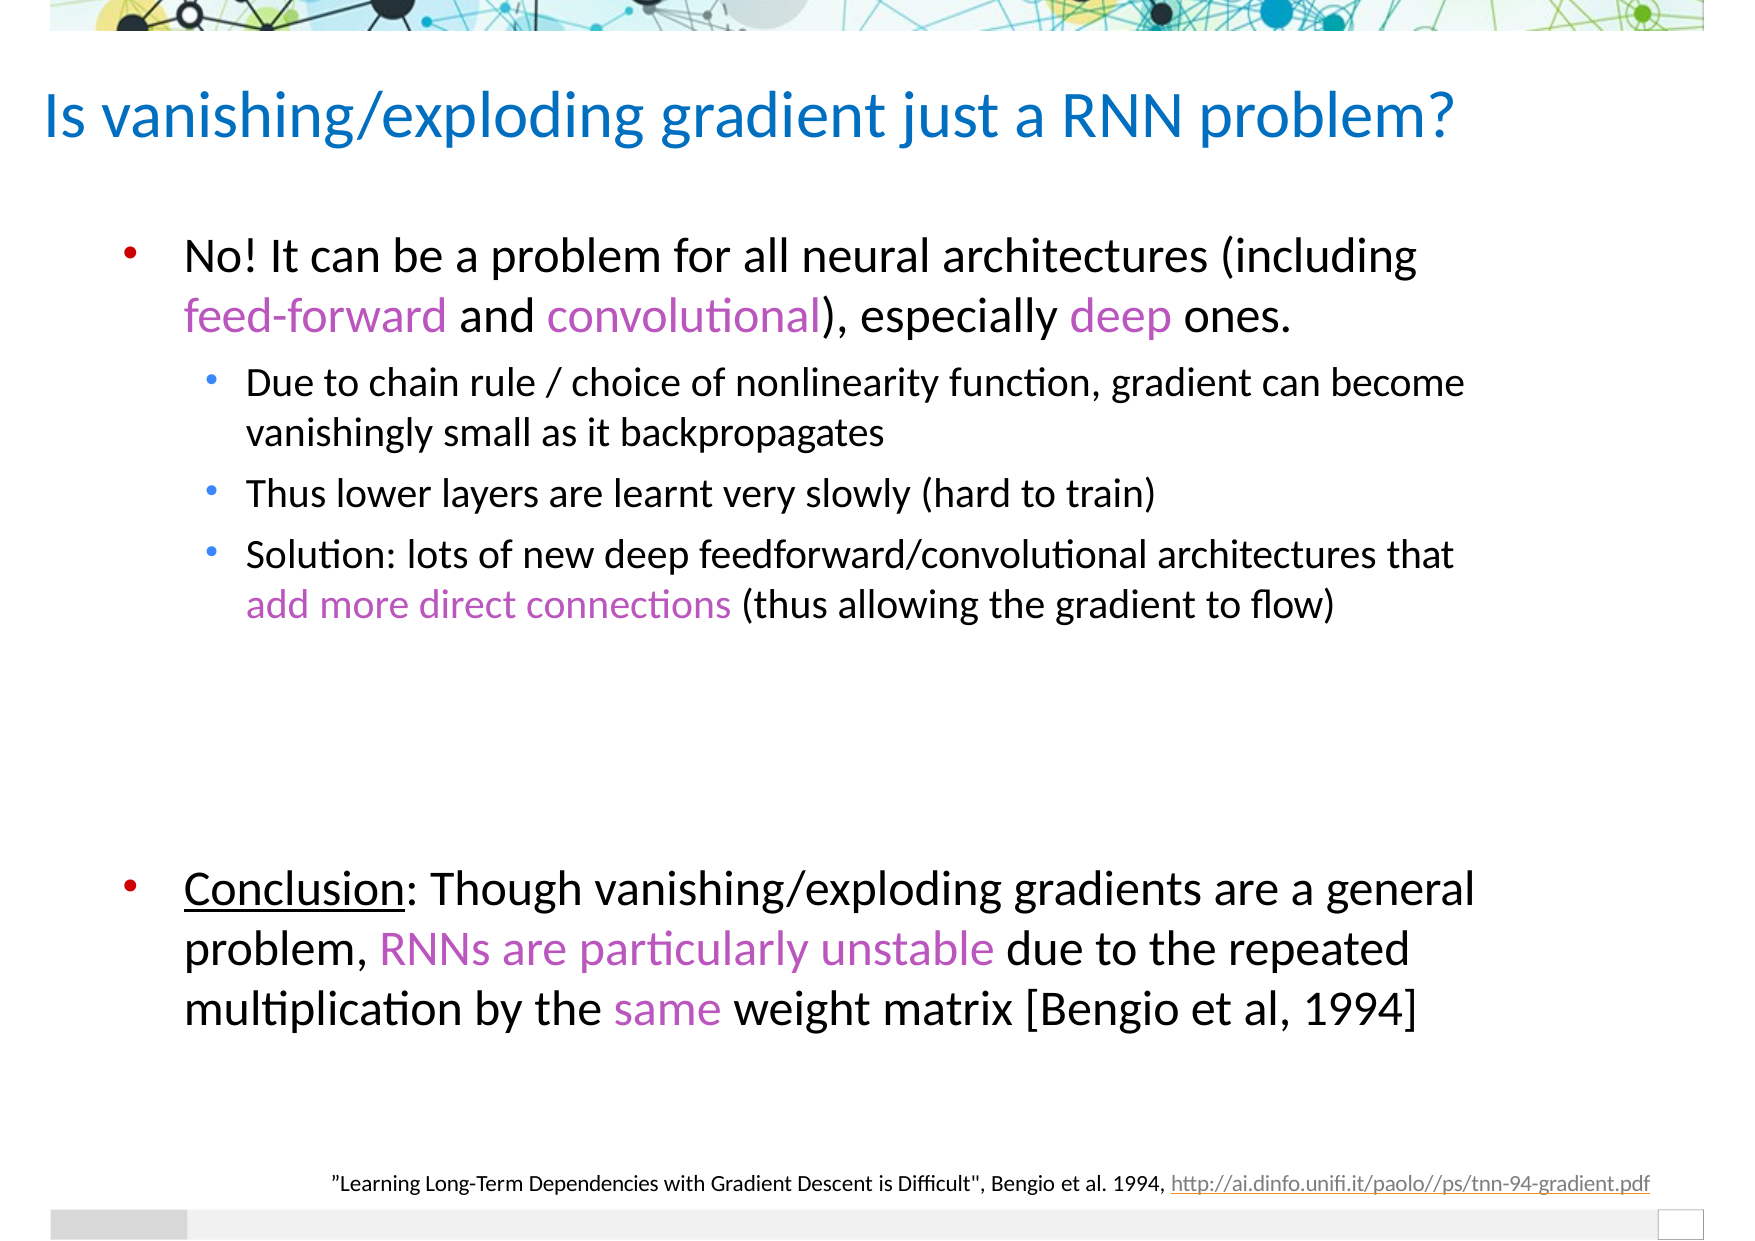

Is vanishing/exploding gradient just a RNN problem?
No! It can be a problem for all neural architectures (including feed-forward and convolutional), especially deep ones.
Due to chain rule / choice of nonlinearity function, gradient can become vanishingly small as it backpropagates
Thus lower layers are learnt very slowly (hard to train)
Solution: lots of new deep feedforward/convolutional architectures that
add more direct connections (thus allowing the gradient to flow)
Conclusion: Though vanishing/exploding gradients are a general problem, RNNs are particularly unstable due to the repeated multiplication by the same weight matrix [Bengio et al, 1994]
”Learning Long-Term Dependencies with Gradient Descent is Difficult", Bengio et al. 1994, http://ai.dinfo.unifi.it/paolo//ps/tnn-94-gradient.pdf